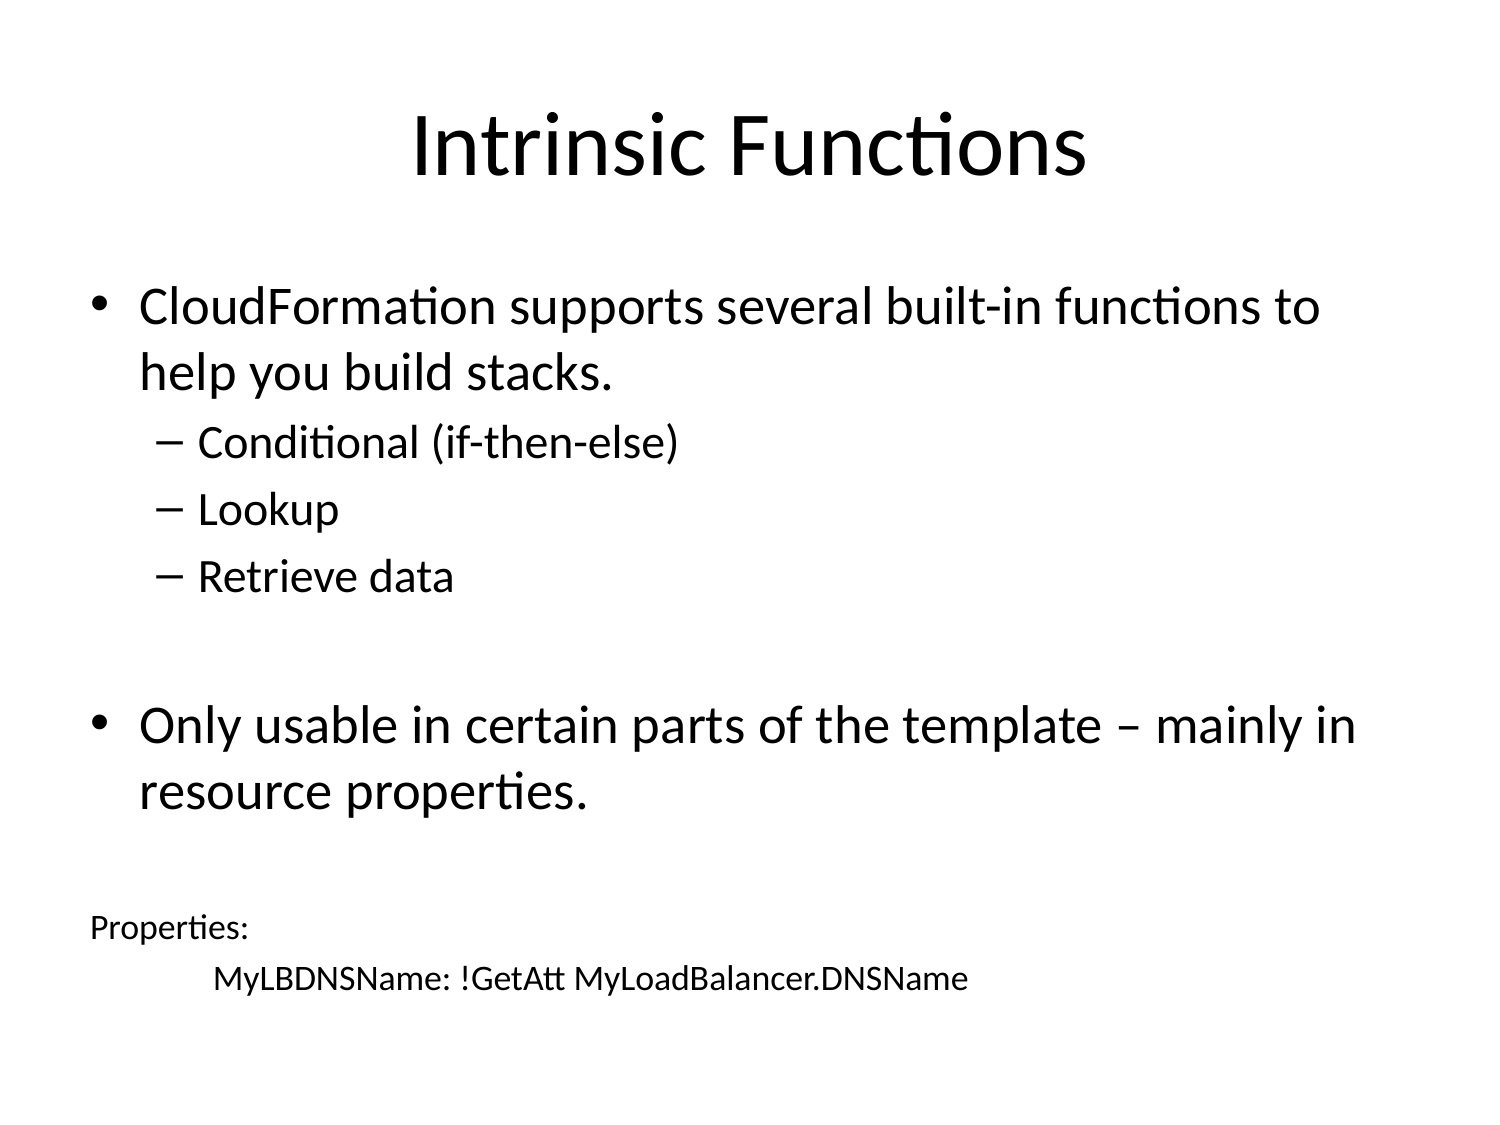

# Intrinsic Functions
CloudFormation supports several built-in functions to help you build stacks.
Conditional (if-then-else)
Lookup
Retrieve data

Only usable in certain parts of the template – mainly in resource properties.

Properties:
	MyLBDNSName: !GetAtt MyLoadBalancer.DNSName